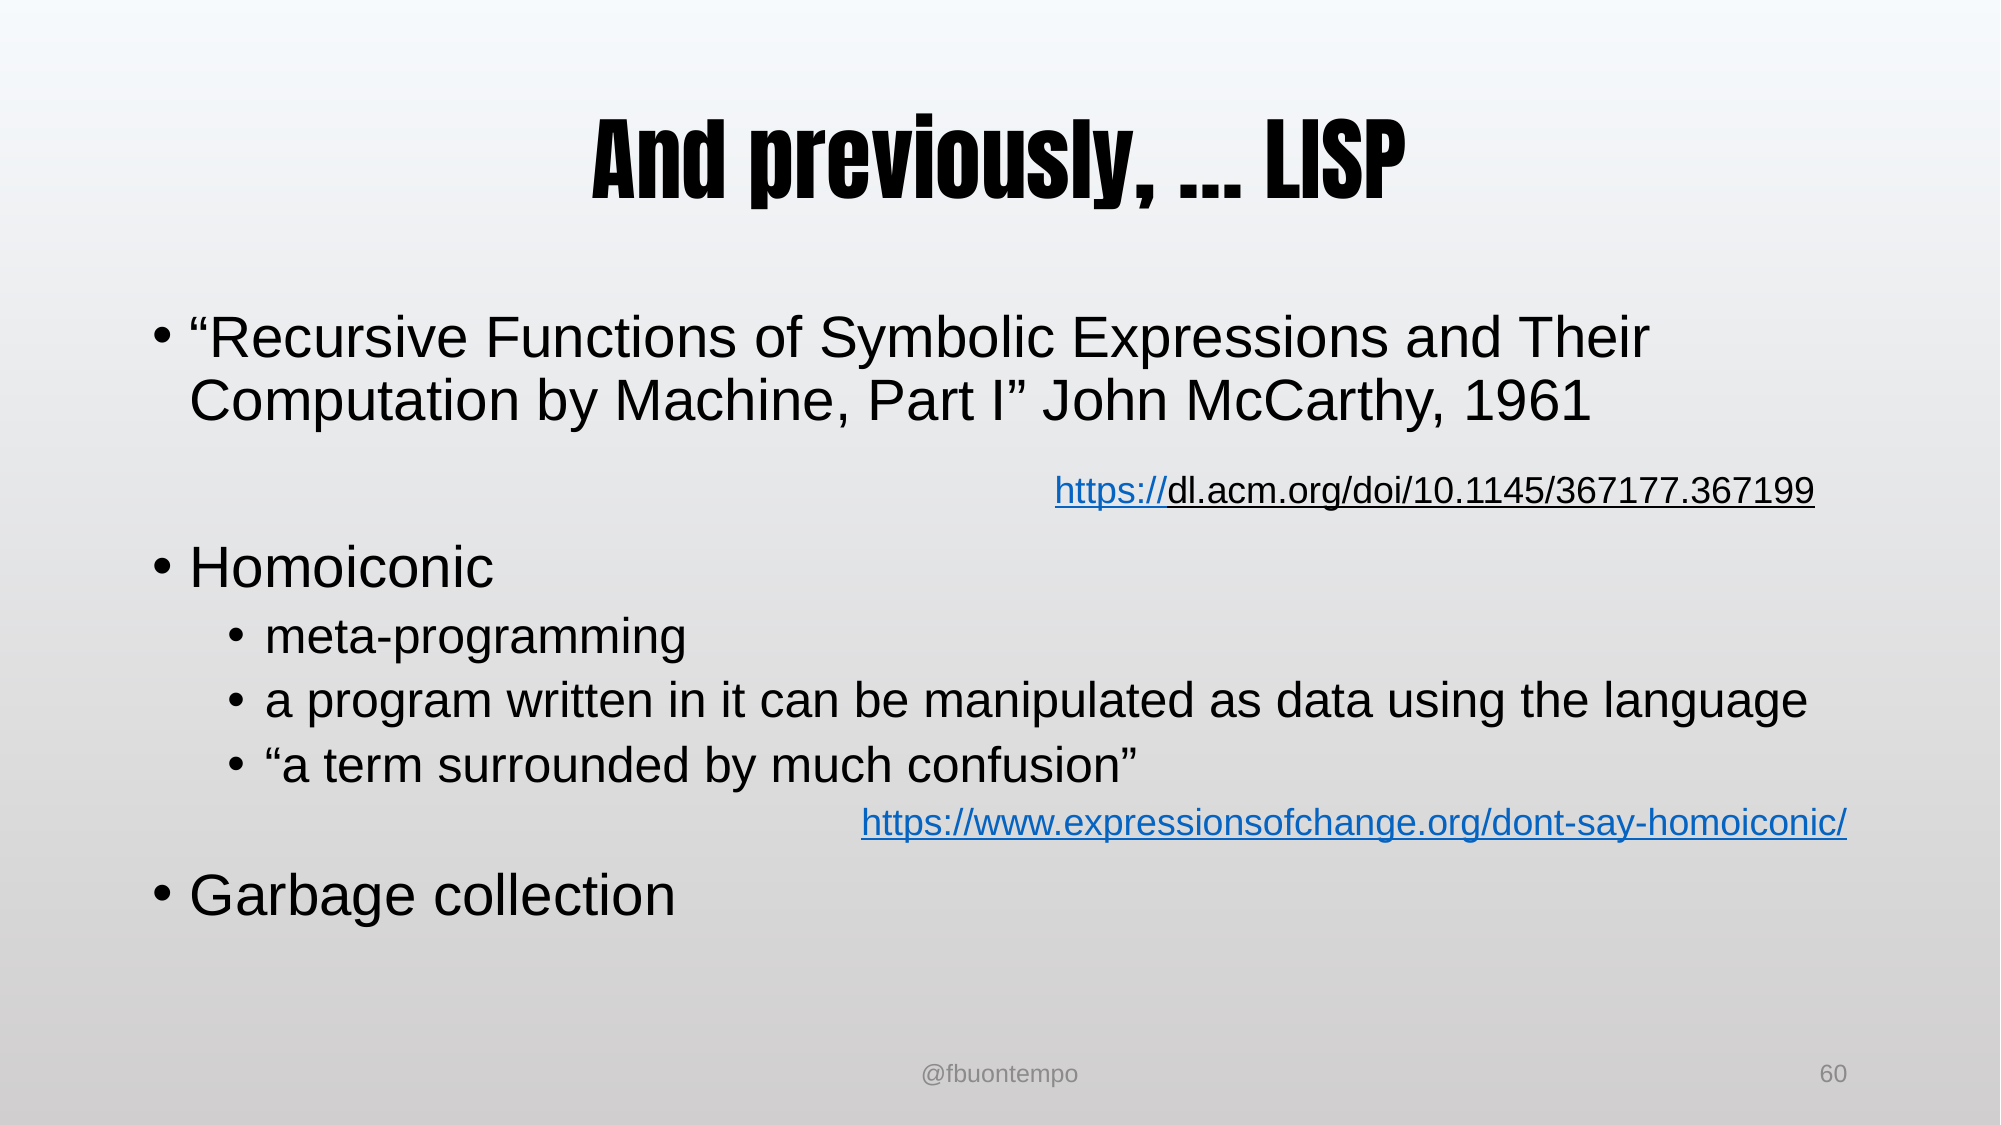

# And previously, … LISP
“Recursive Functions of Symbolic Expressions and Their Computation by Machine, Part I” John McCarthy, 1961
https://dl.acm.org/doi/10.1145/367177.367199
Homoiconic
meta-programming
a program written in it can be manipulated as data using the language
“a term surrounded by much confusion”
https://www.expressionsofchange.org/dont-say-homoiconic/
Garbage collection
@fbuontempo
60